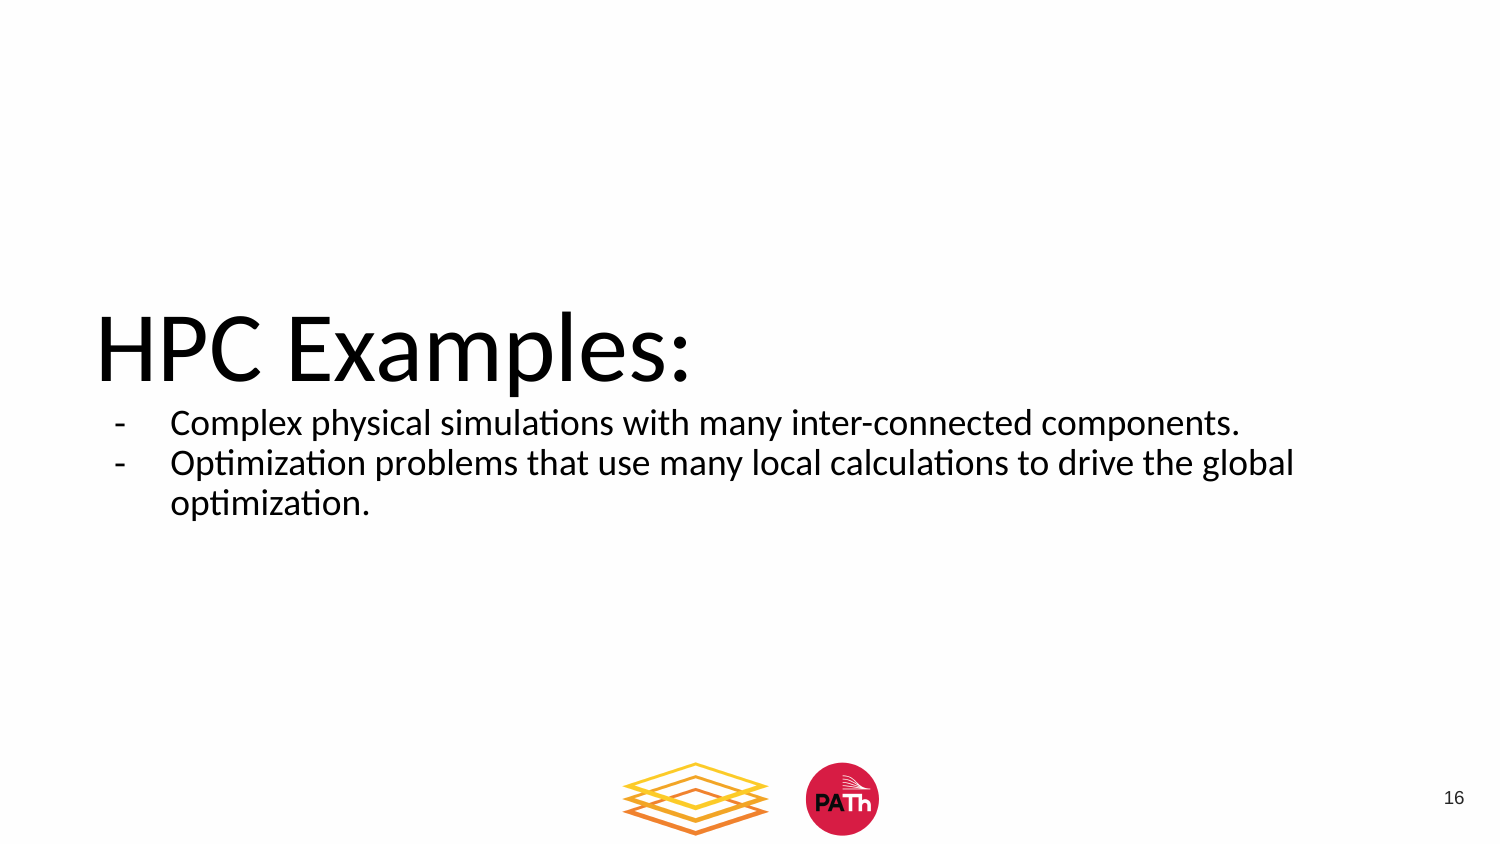

# HPC Examples:
Complex physical simulations with many inter-connected components.
Optimization problems that use many local calculations to drive the global optimization.
16